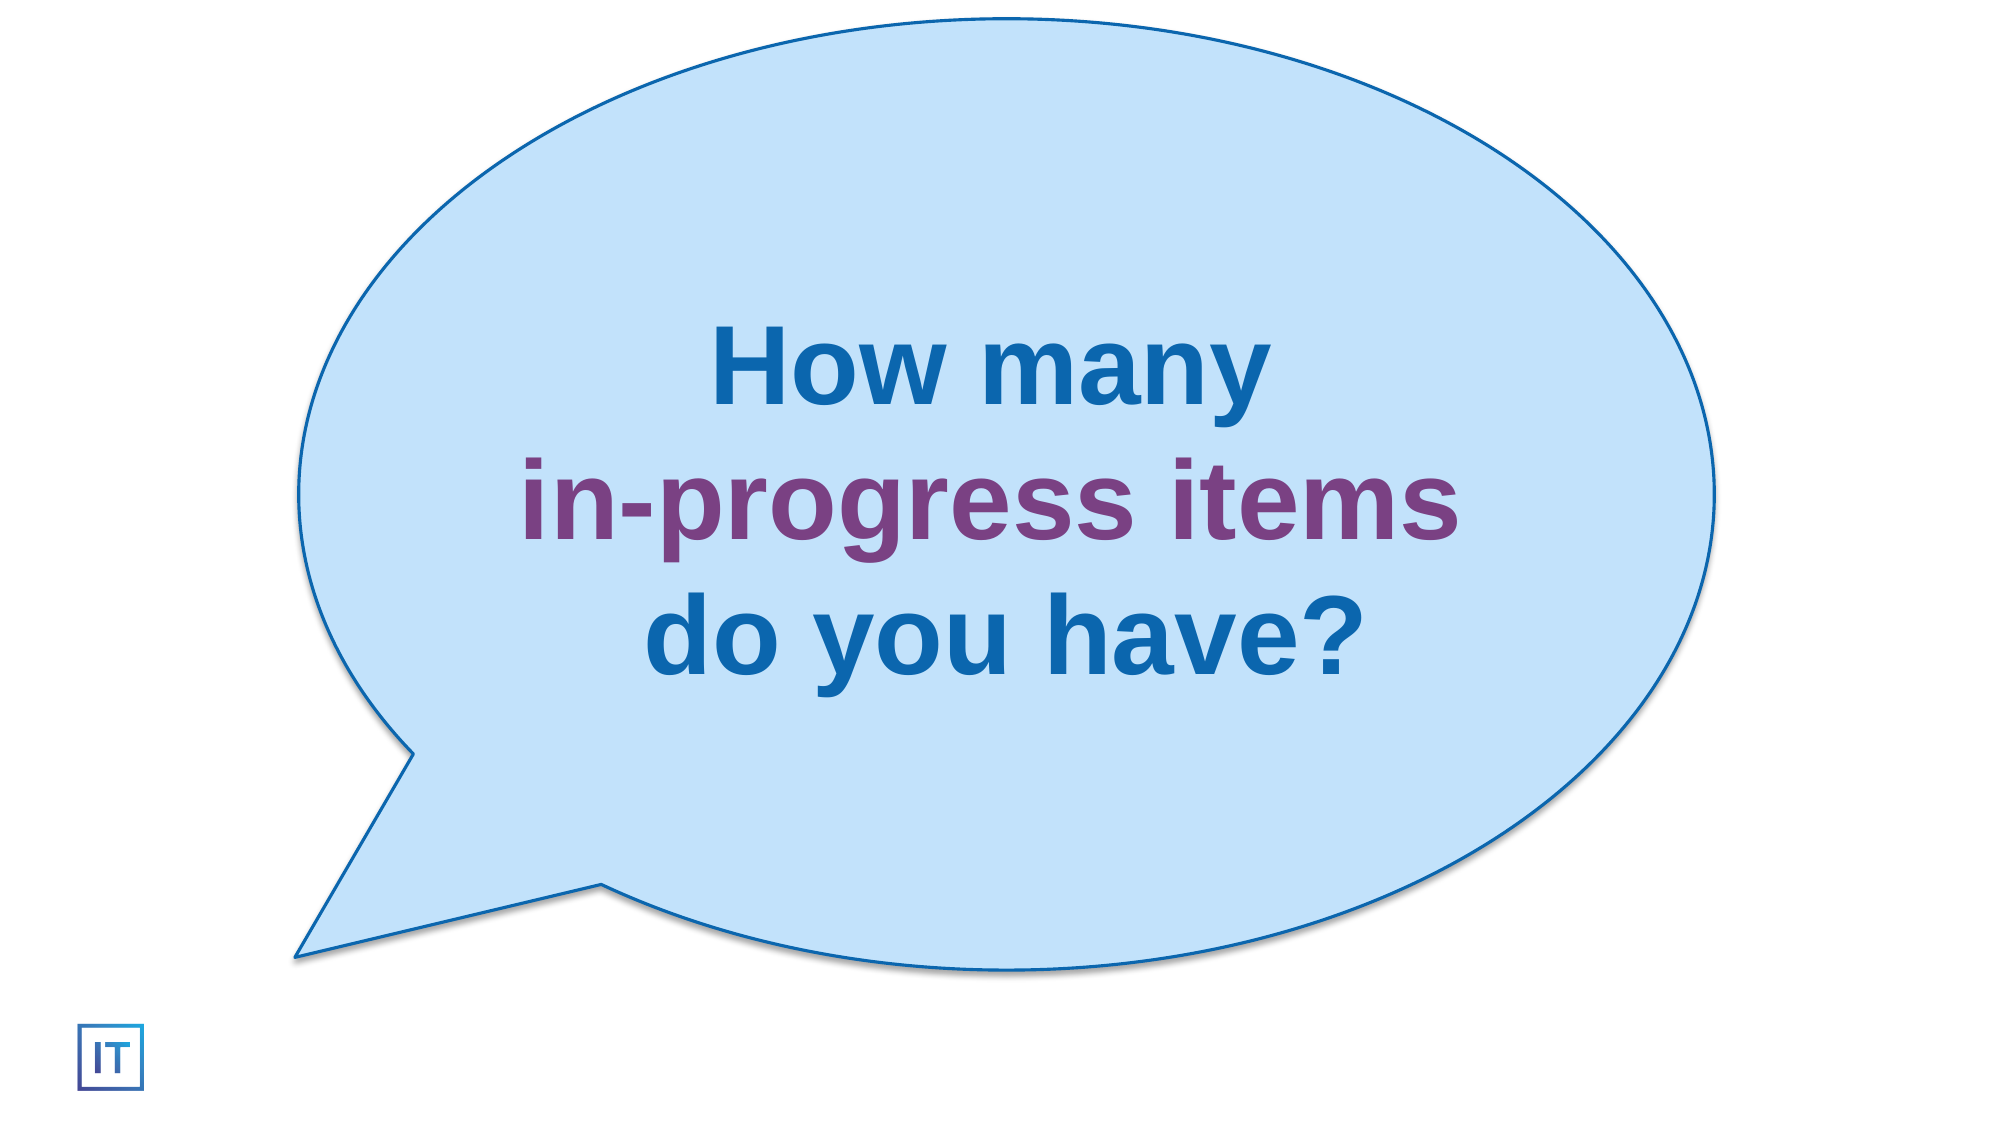

How many
in-progress items
do you have?